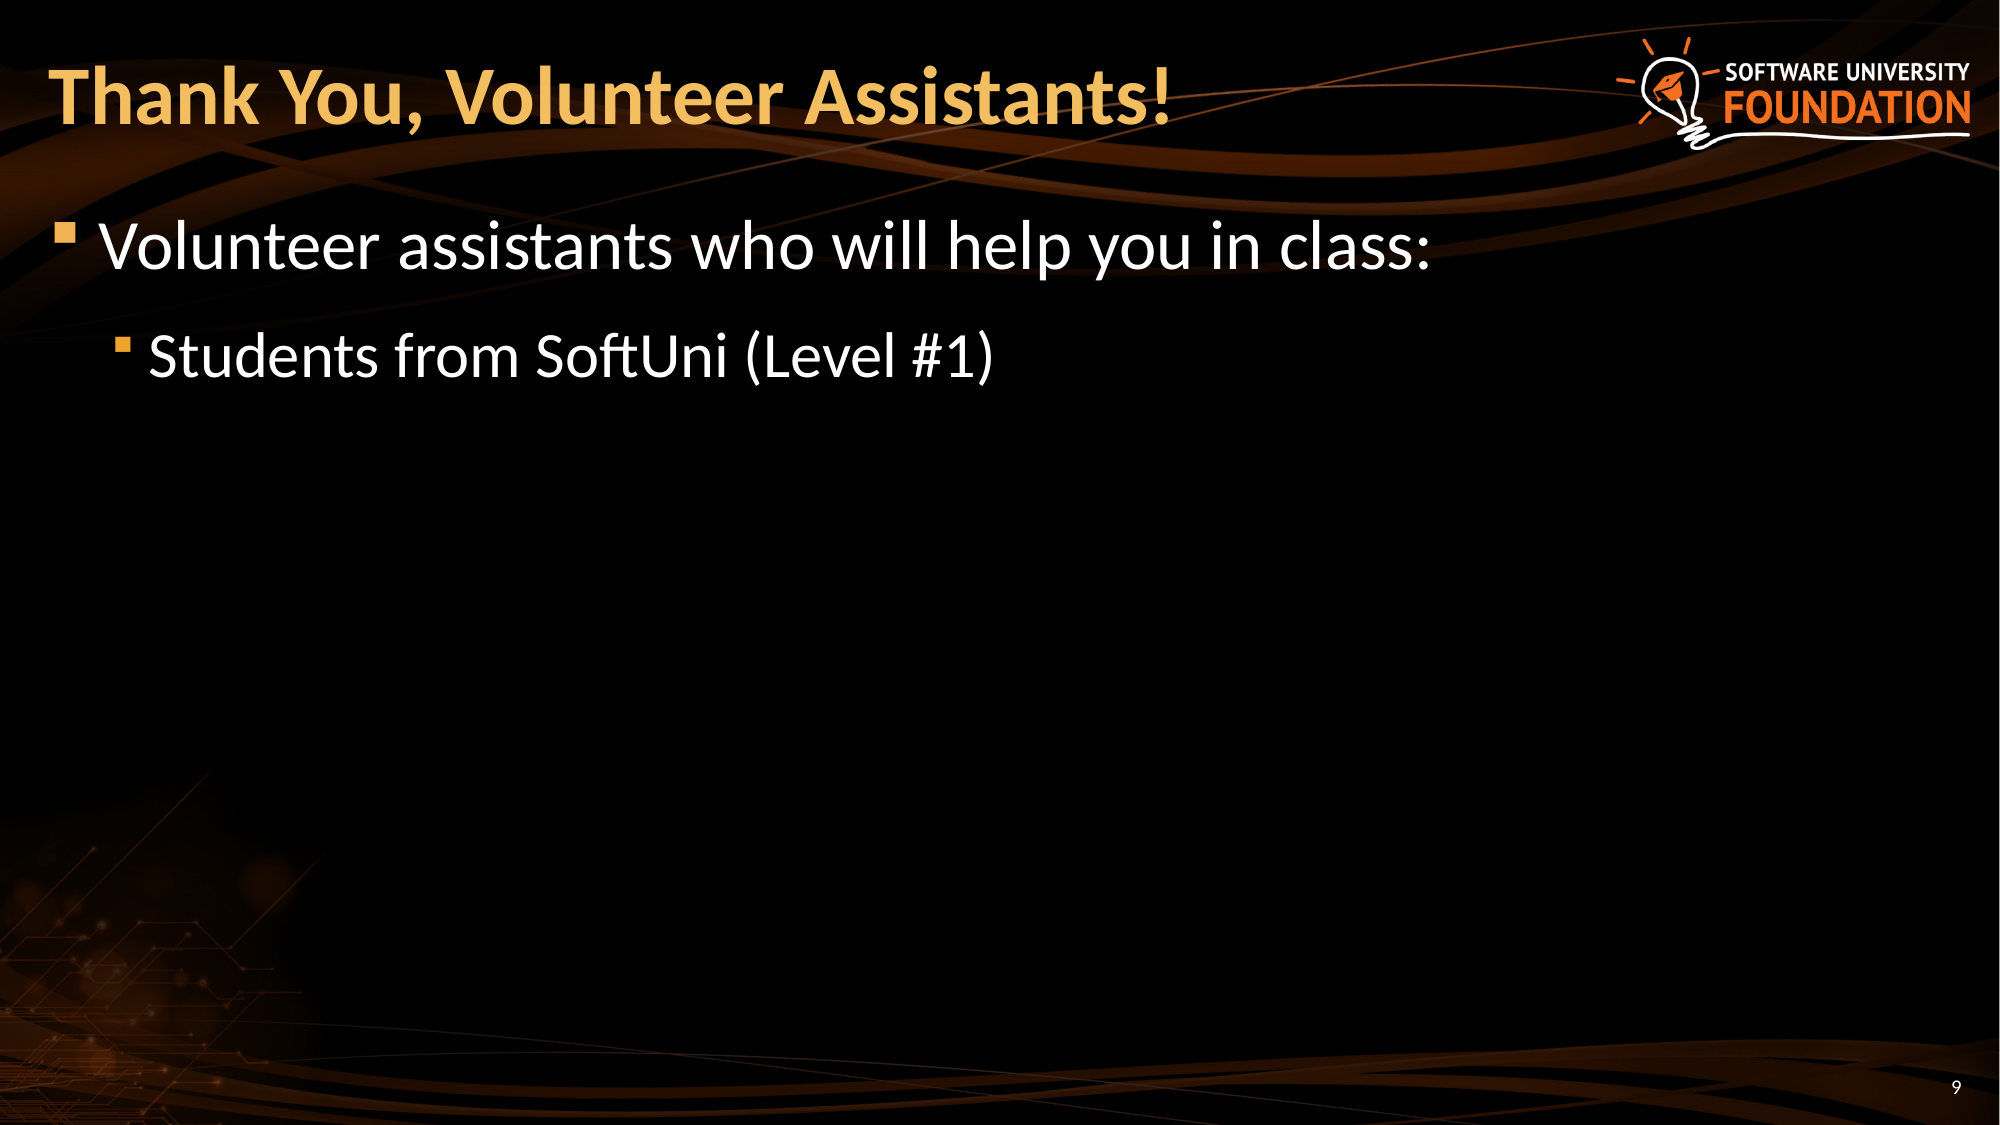

# Thank You, Volunteer Assistants!
Volunteer assistants who will help you in class:
Students from SoftUni (Level #1)
9